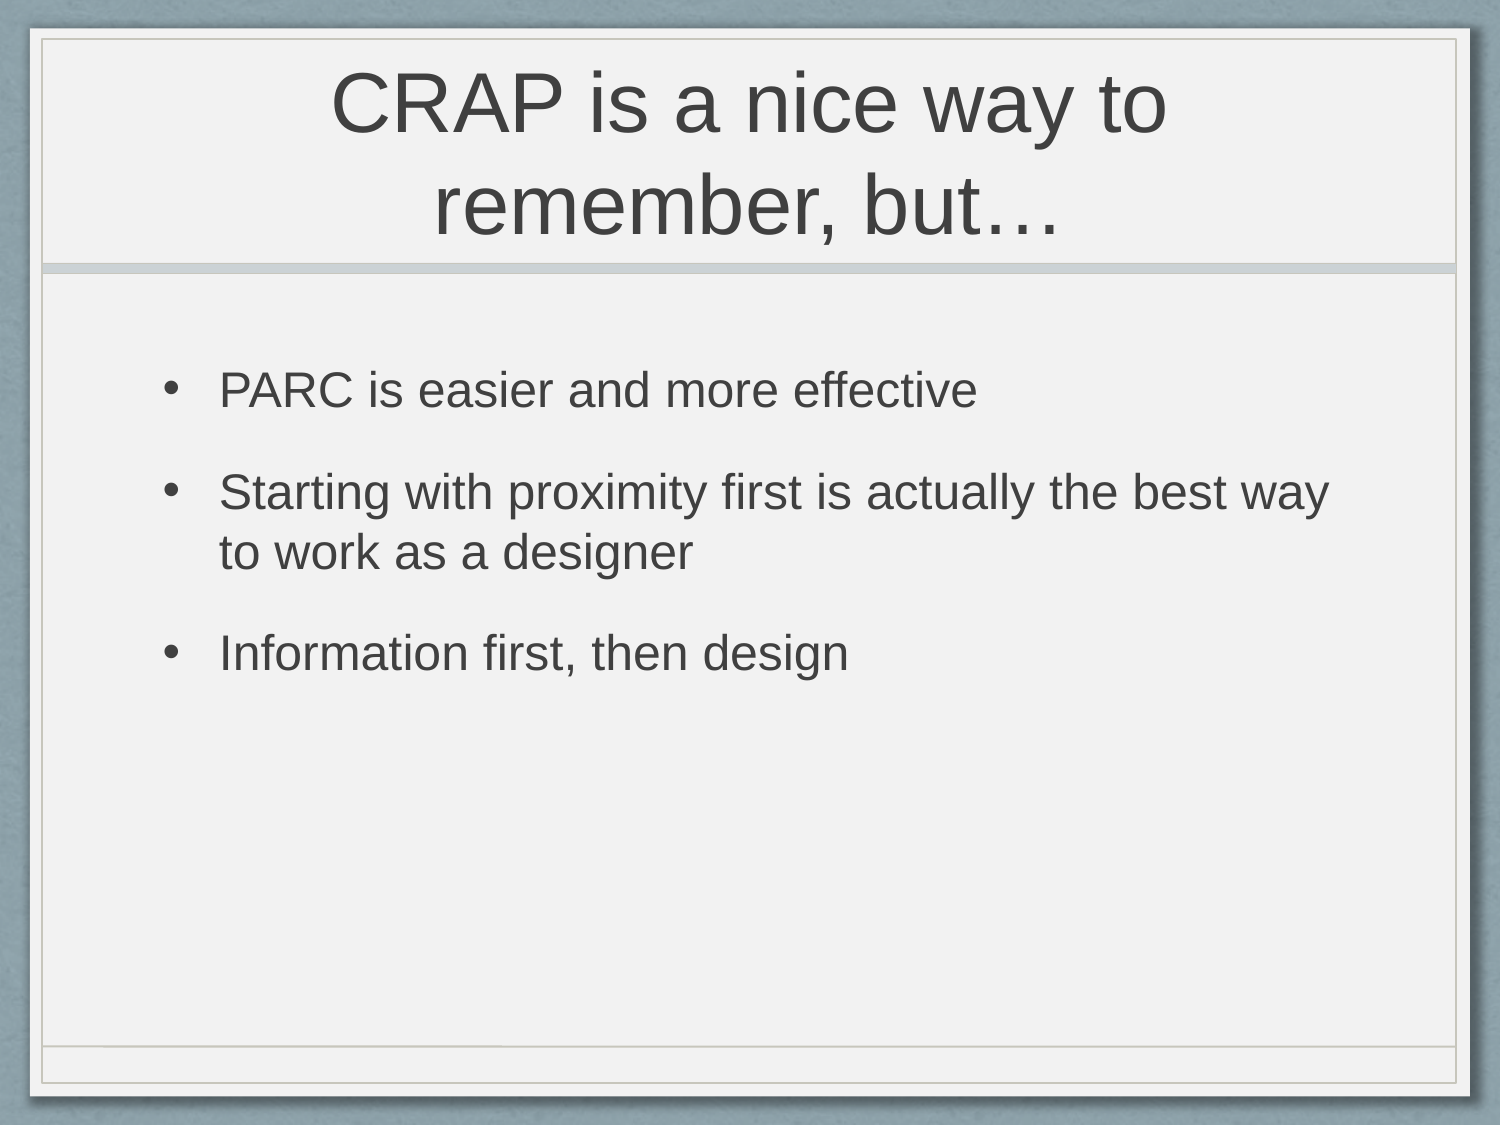

# CRAP is a nice way to remember, but…
PARC is easier and more effective
Starting with proximity first is actually the best way to work as a designer
Information first, then design